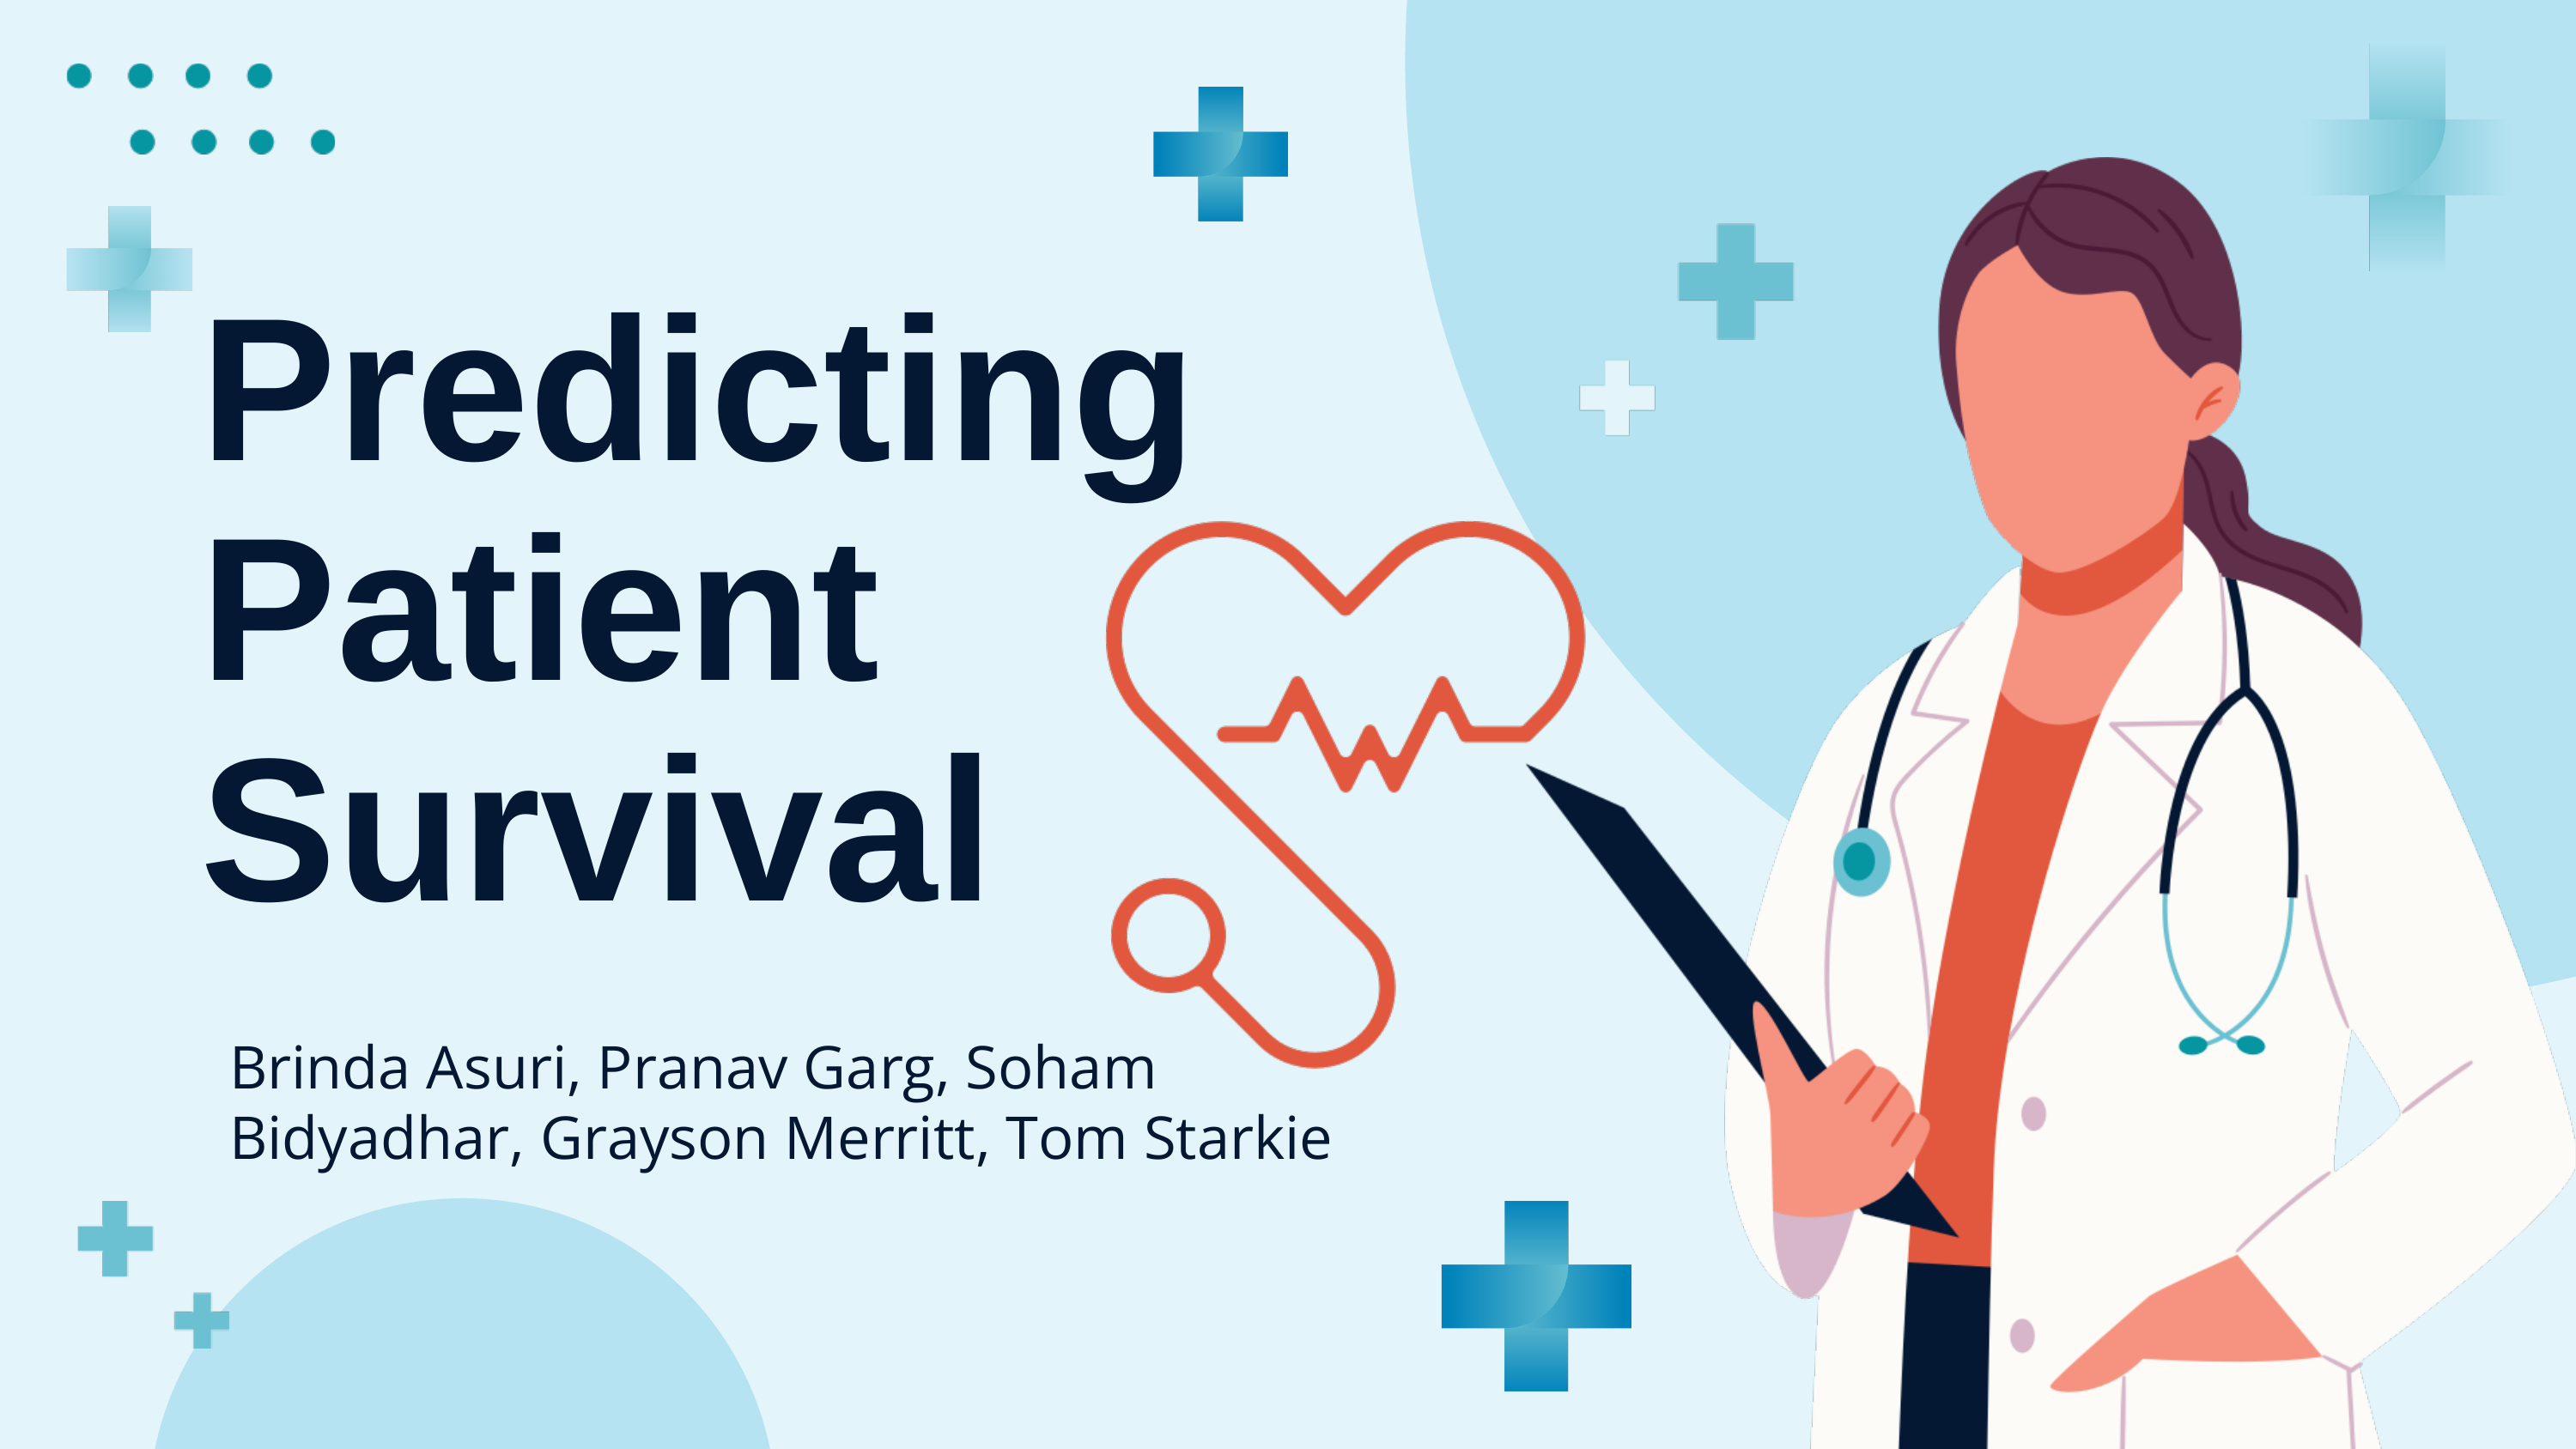

Predicting Patient Survival

Brinda Asuri, Pranav Garg, Soham Bidyadhar, Grayson Merritt, Tom Starkie